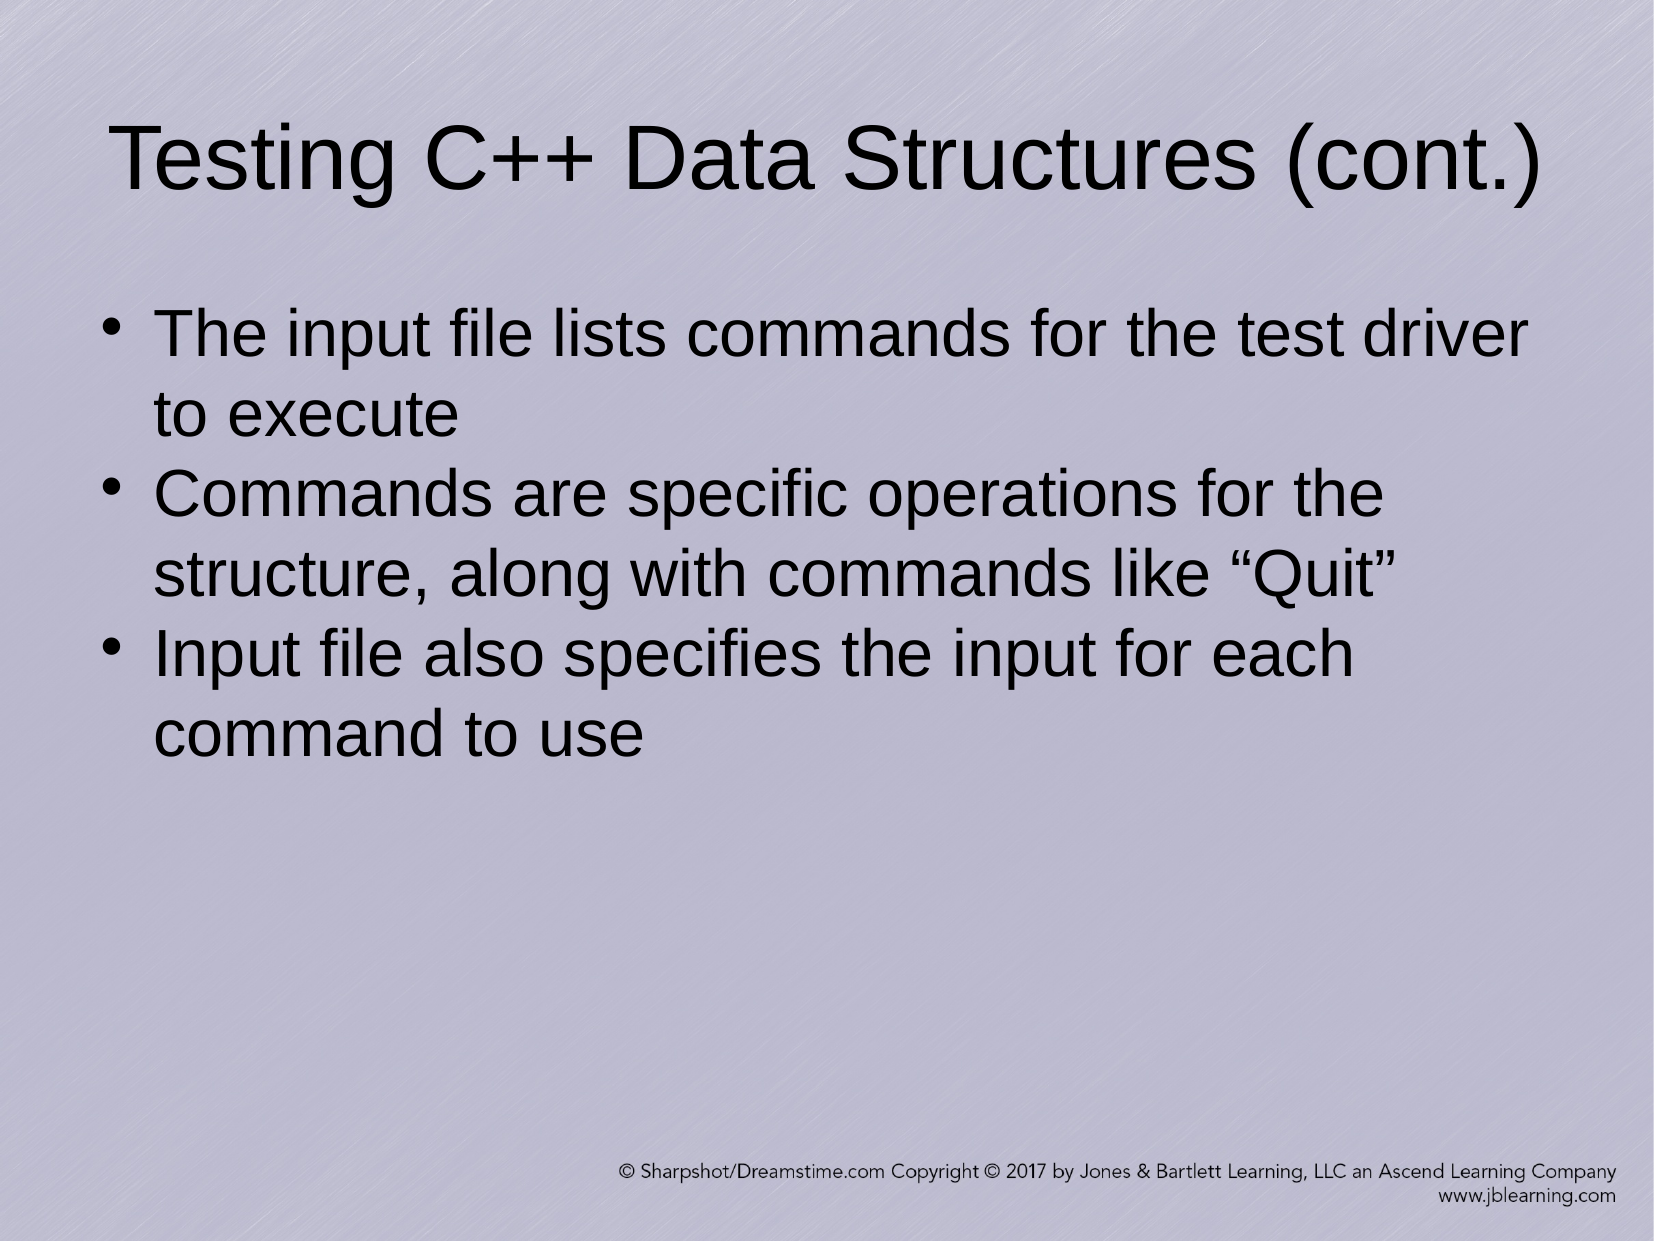

Testing C++ Data Structures (cont.)
The input file lists commands for the test driver to execute
Commands are specific operations for the structure, along with commands like “Quit”
Input file also specifies the input for each command to use